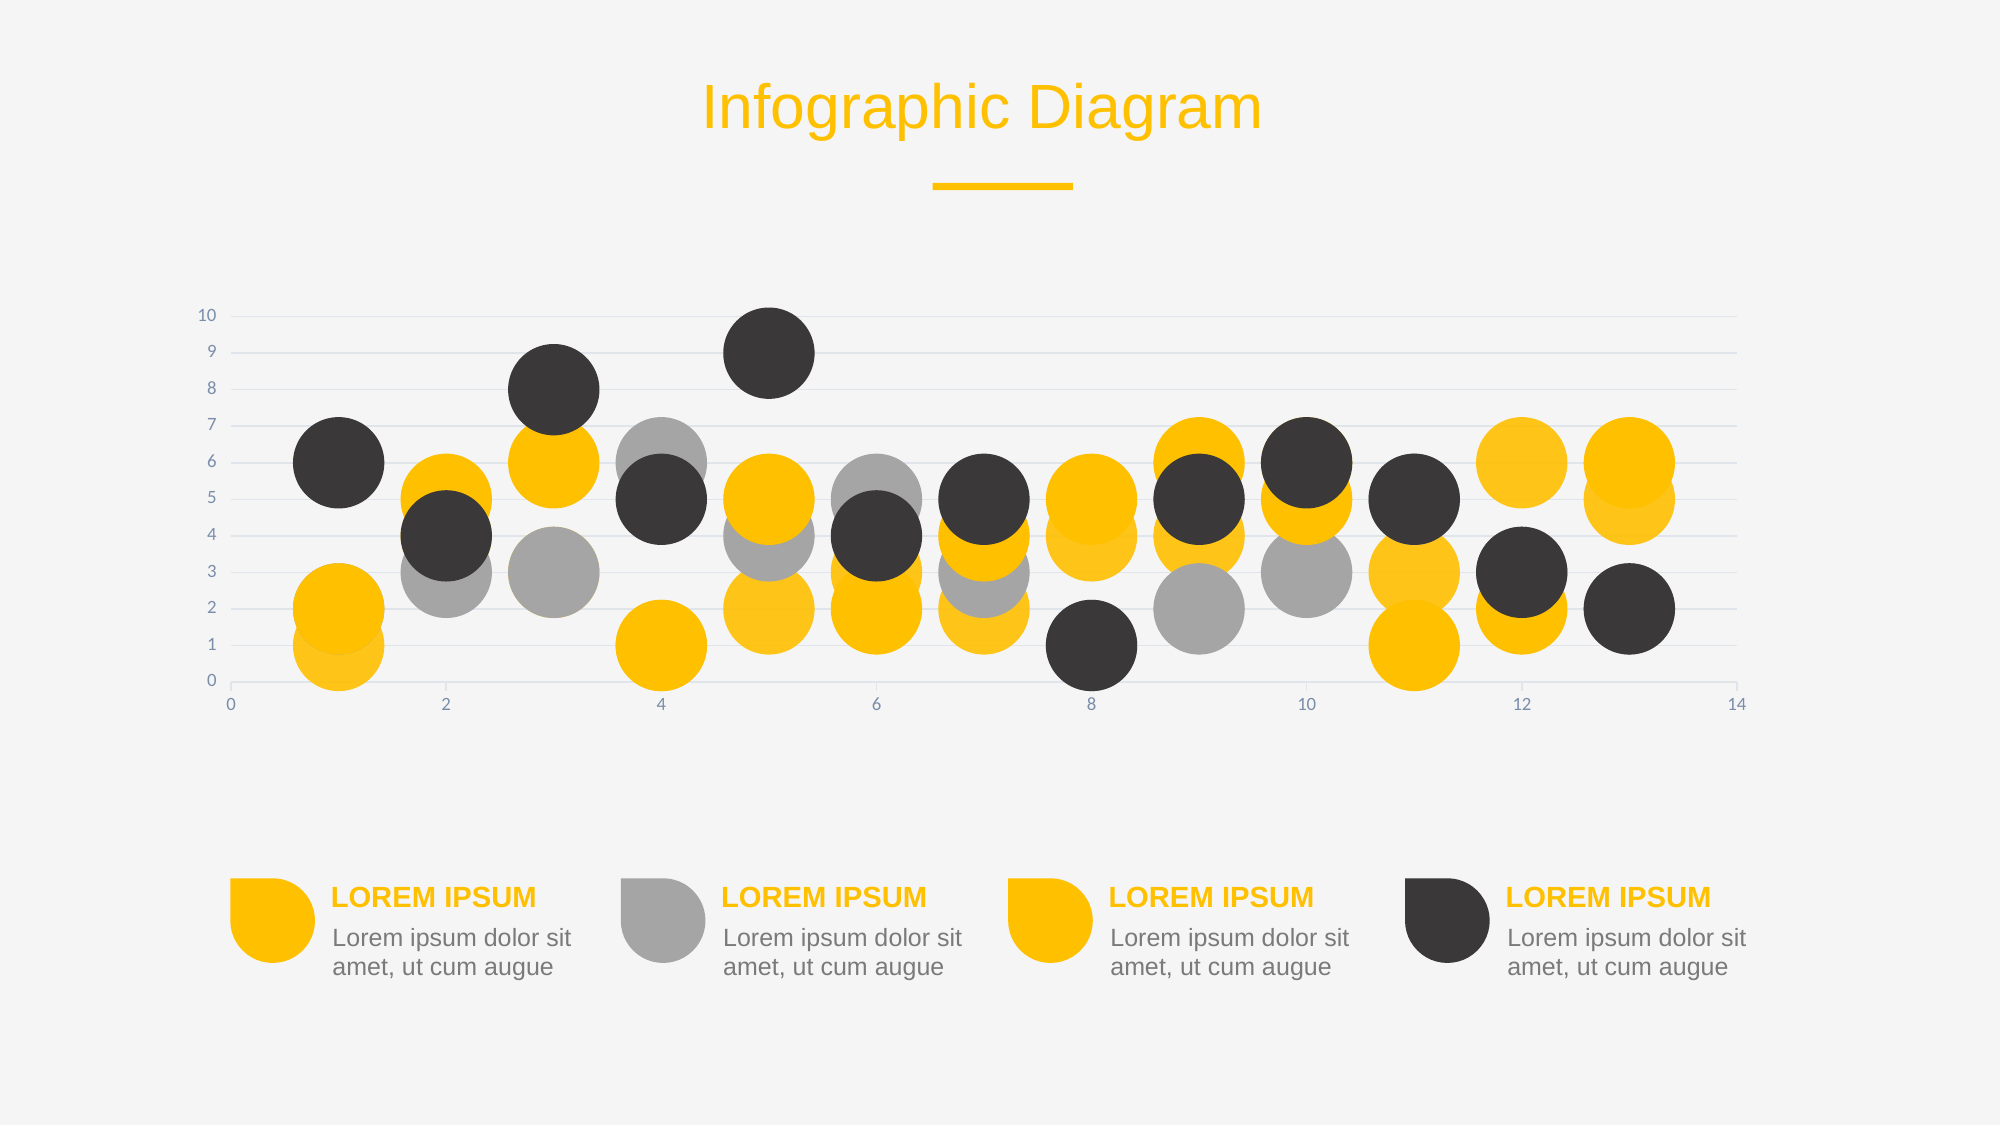

Infographic Diagram

### Chart

| Category | Value 1 | Value 2 | Value 3 | Value 4 |
|---|---|---|---|---|
LOREM IPSUM
LOREM IPSUM
LOREM IPSUM
LOREM IPSUM

Lorem ipsum dolor sit amet, ut cum augue
Lorem ipsum dolor sit amet, ut cum augue
Lorem ipsum dolor sit amet, ut cum augue
Lorem ipsum dolor sit amet, ut cum augue